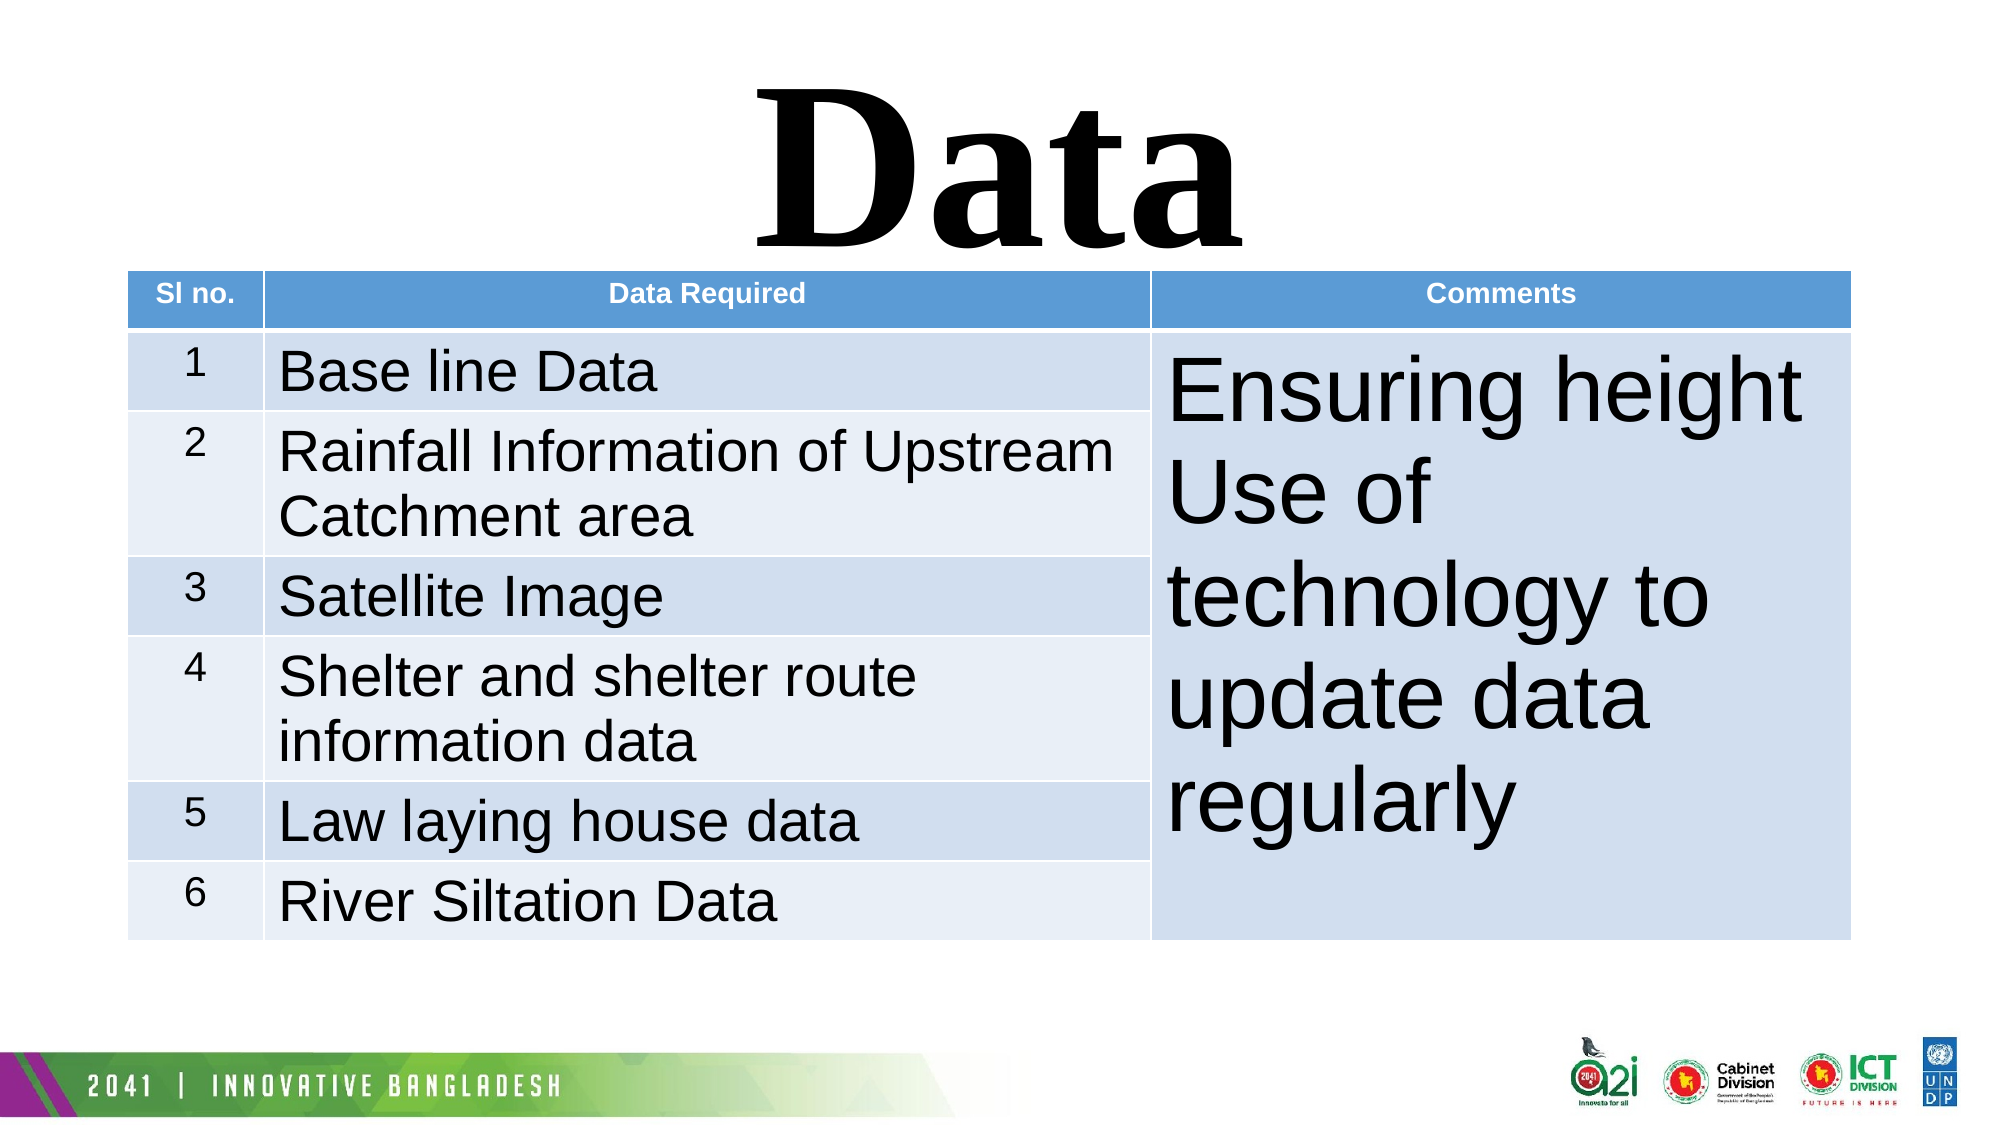

# Data
| Sl no. | Data Required | Comments |
| --- | --- | --- |
| 1 | Base line Data | Ensuring height Use of technology to update data regularly |
| 2 | Rainfall Information of Upstream Catchment area |  |
| 3 | Satellite Image |  |
| 4 | Shelter and shelter route information data |  |
| 5 | Law laying house data |  |
| 6 | River Siltation Data |  |